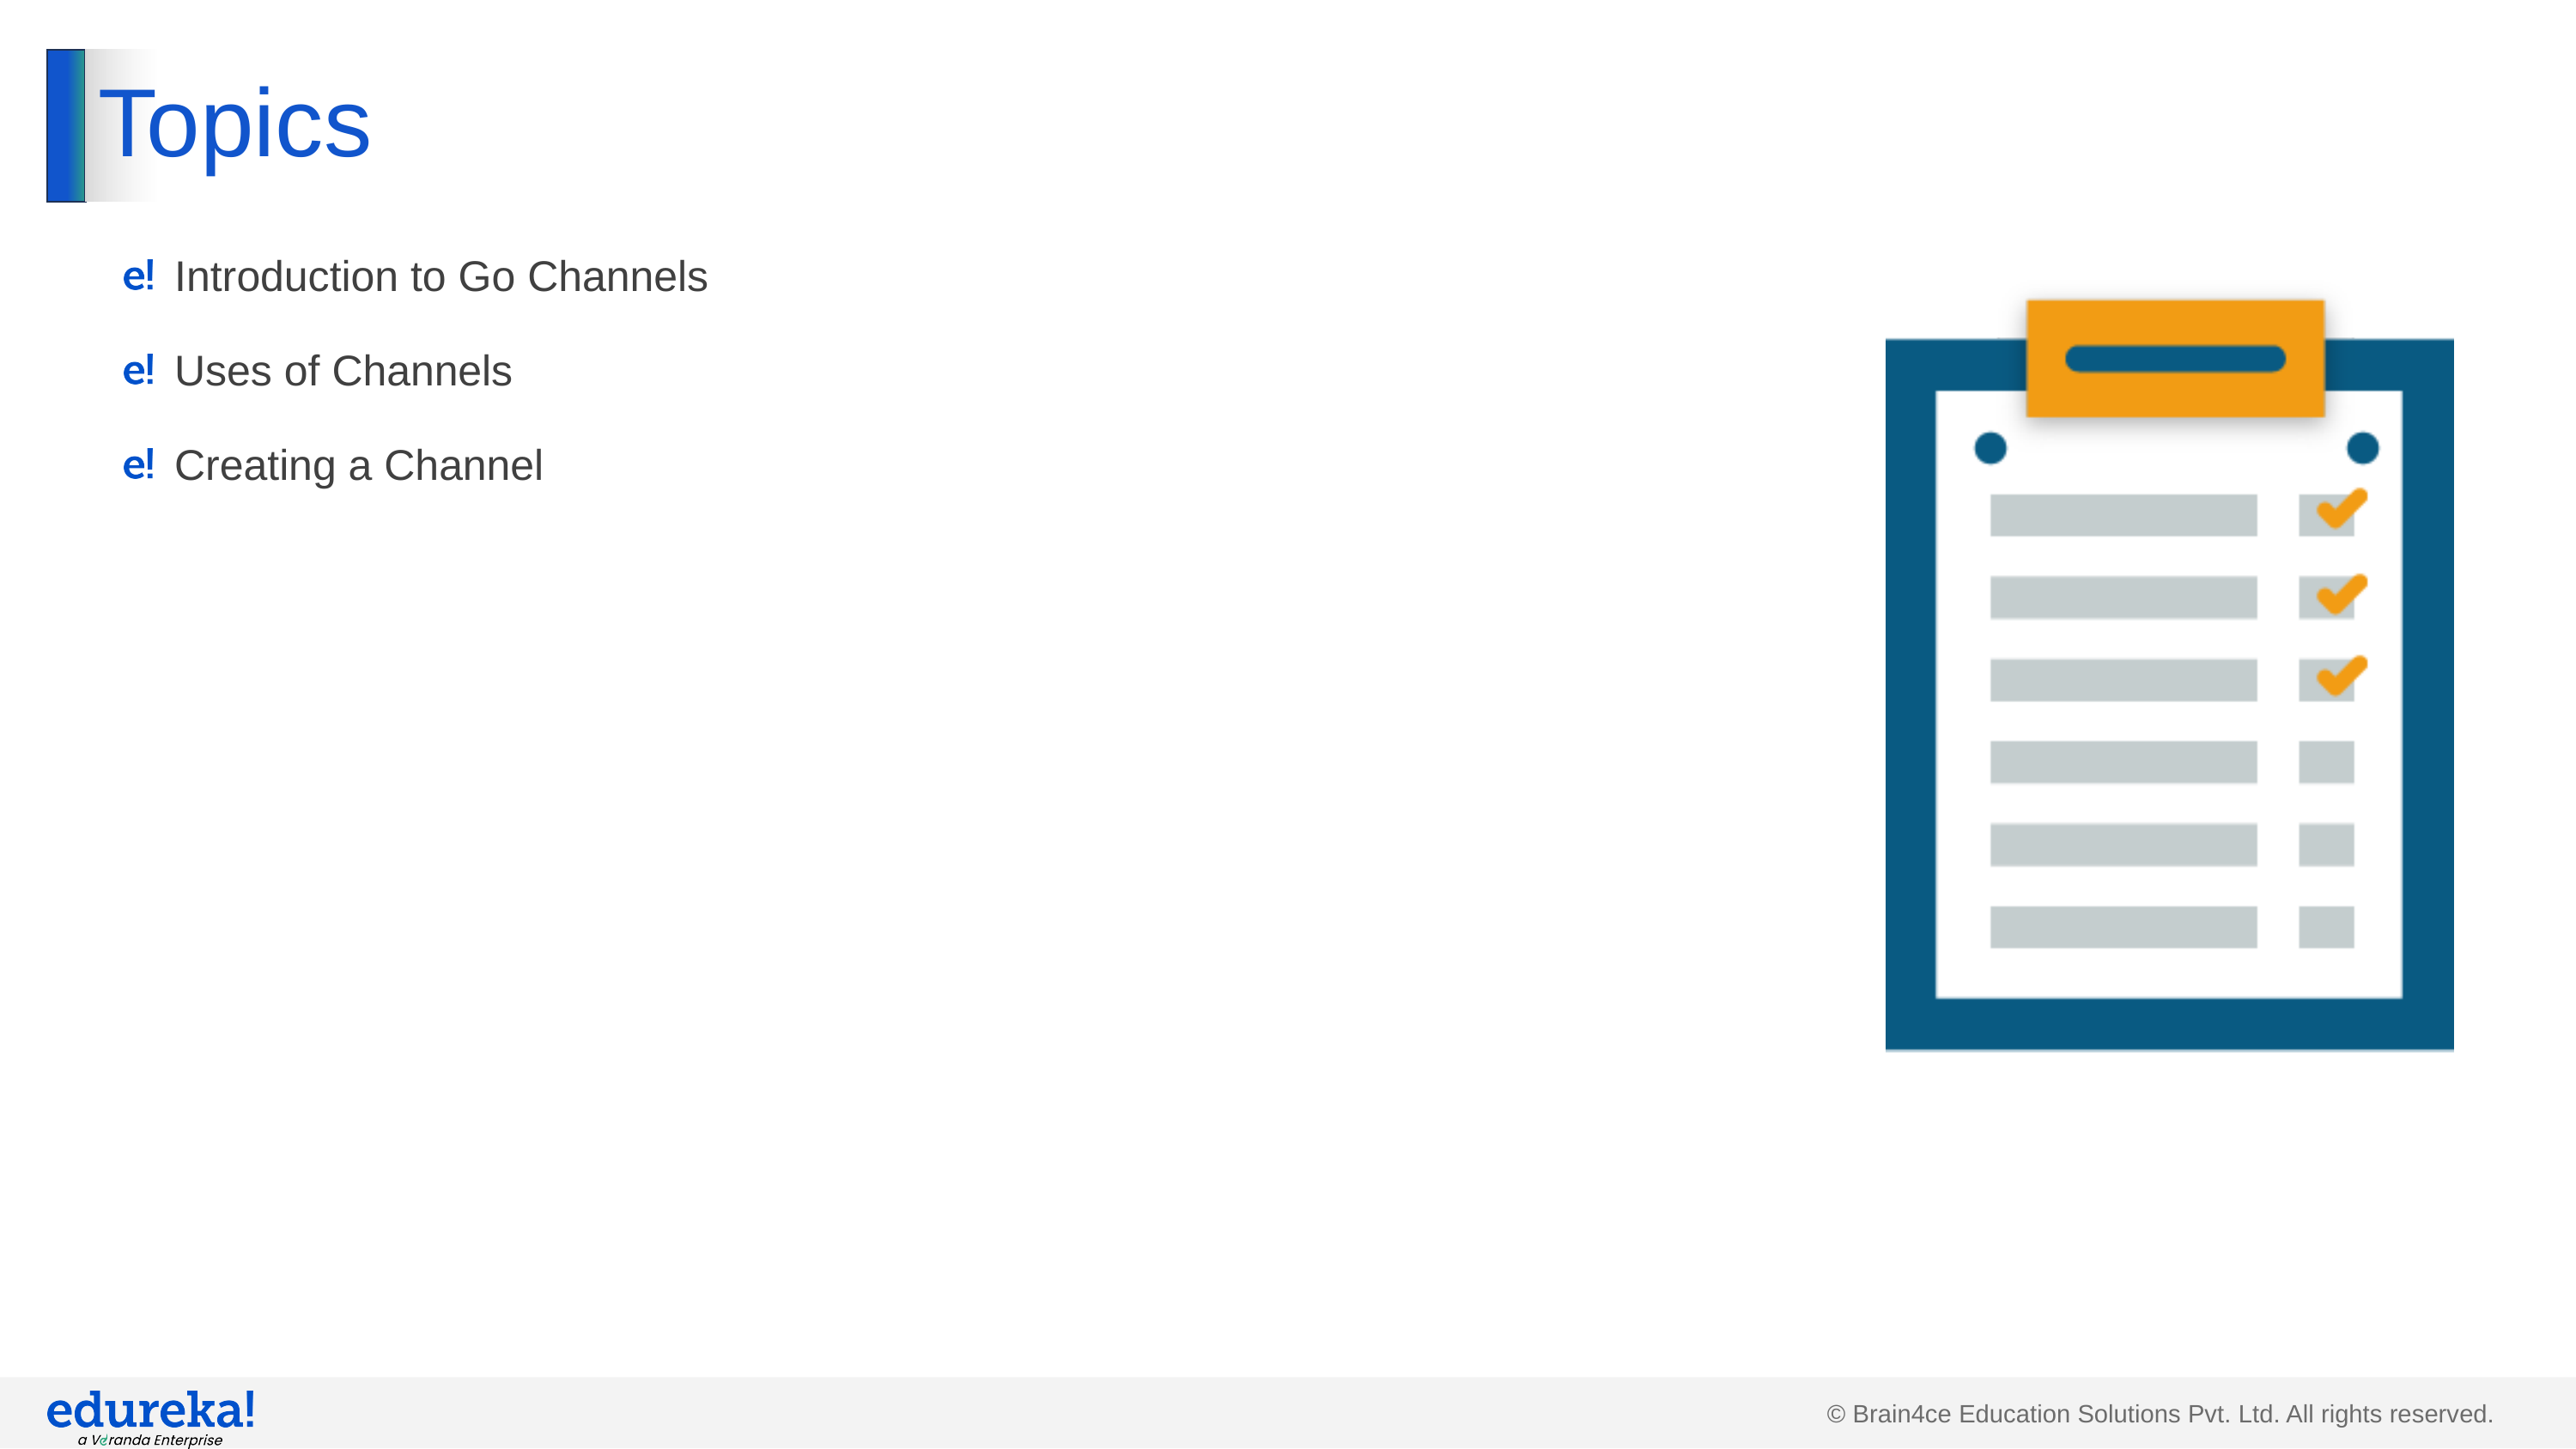

# Topics
Introduction to Go Channels
Uses of Channels
Creating a Channel